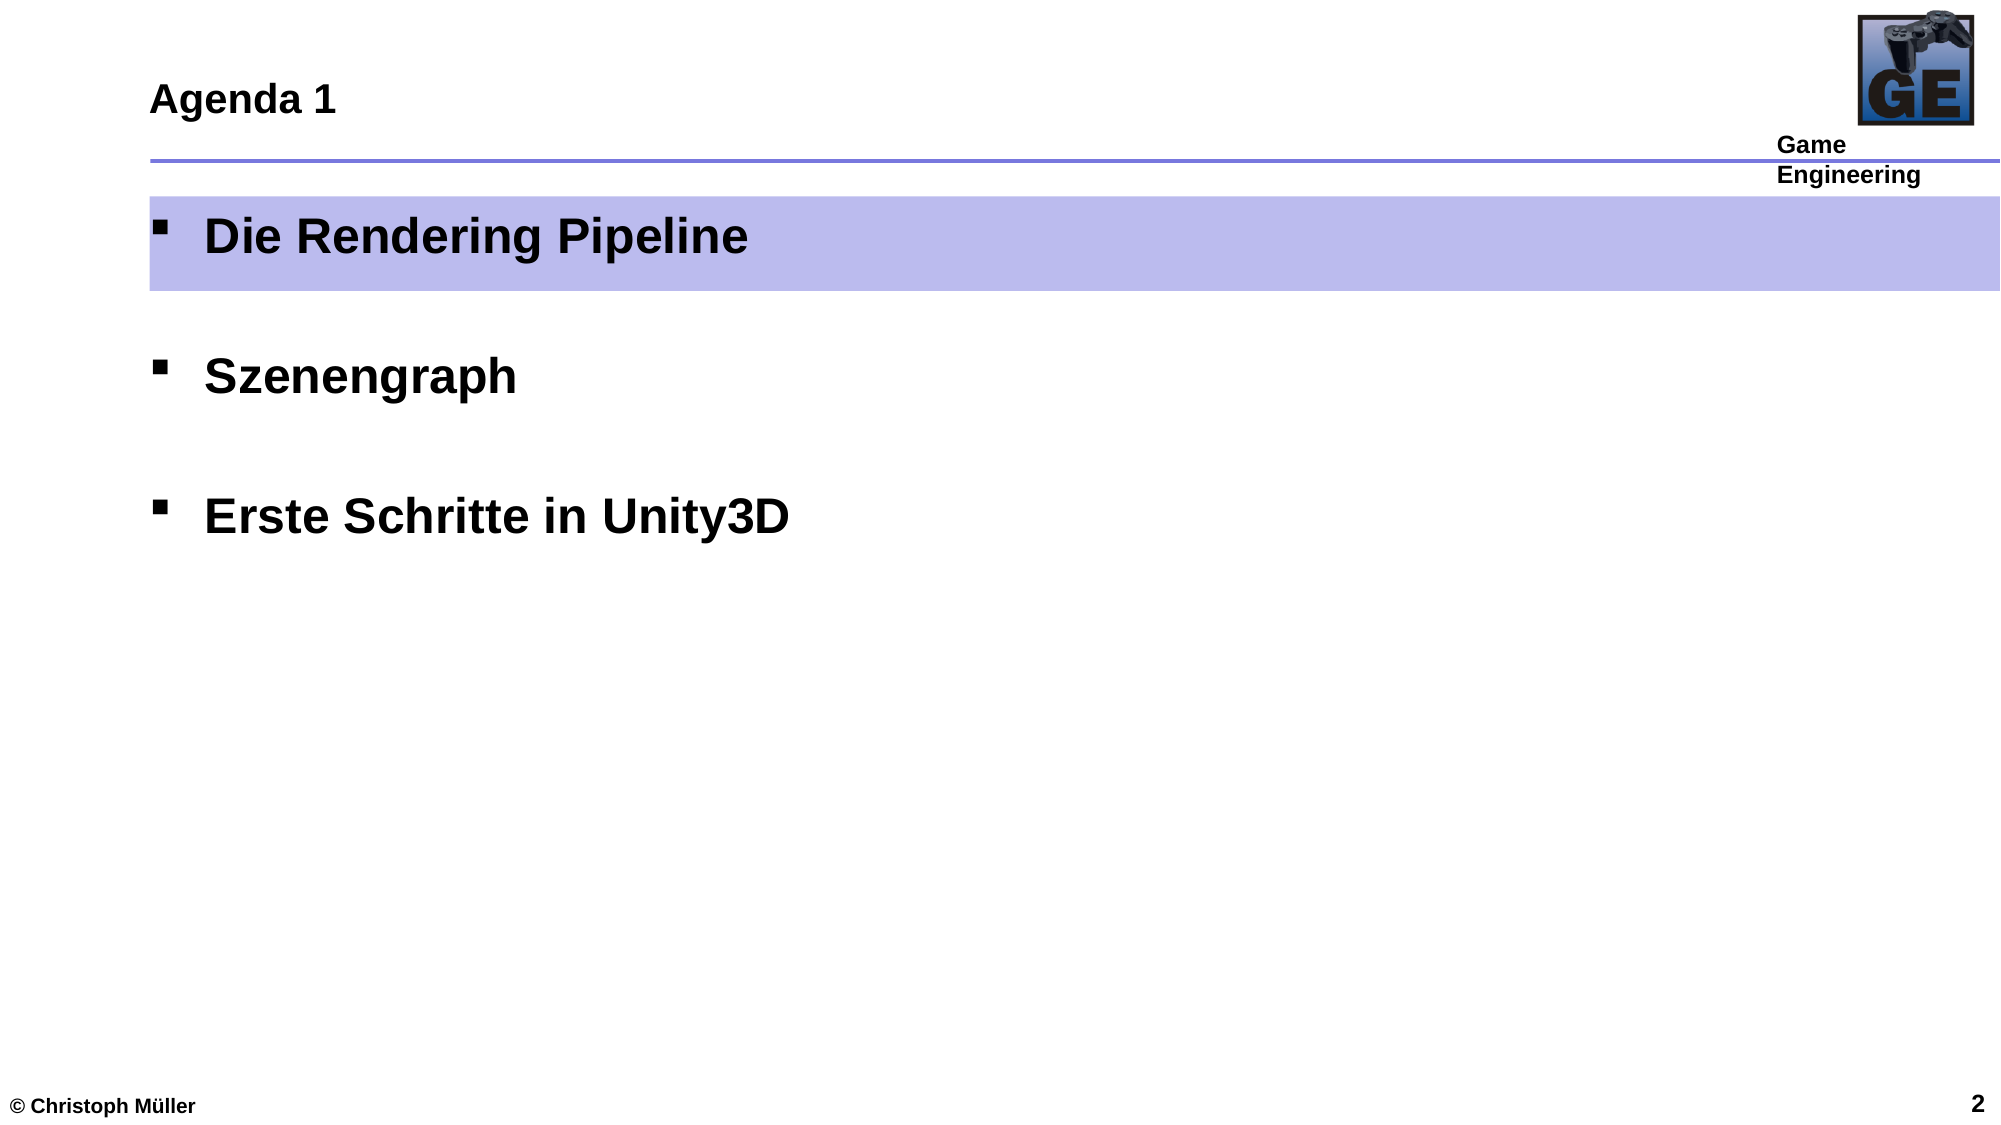

# Agenda 1
Die Rendering Pipeline

Szenengraph

Erste Schritte in Unity3D